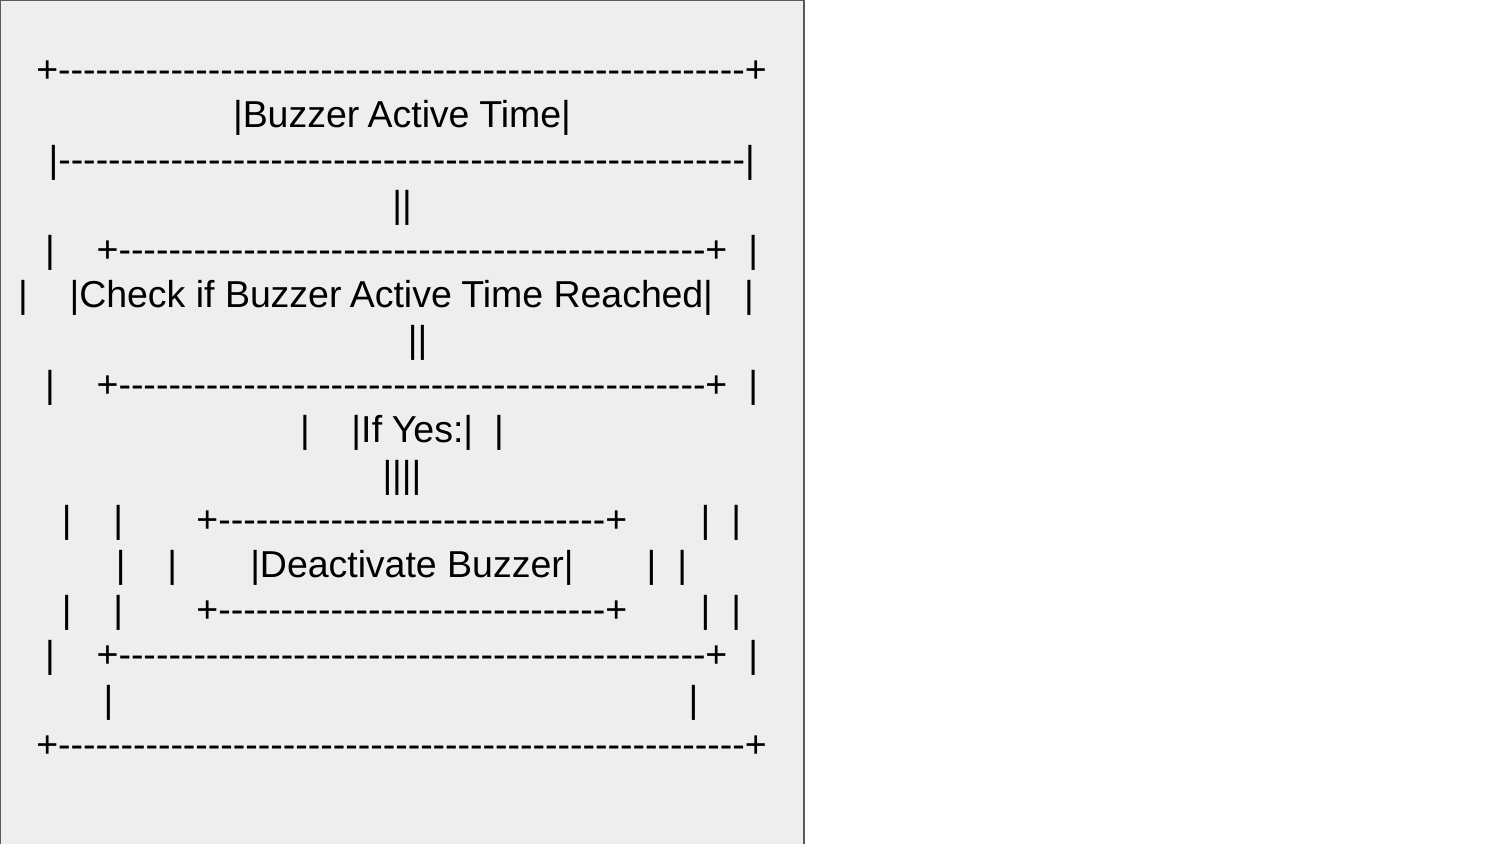

+-------------------------------------------------------+
|Buzzer Active Time|
|-------------------------------------------------------|
||
|    +-----------------------------------------------+  |
|    |Check if Buzzer Active Time Reached|   |       ||
|    +-----------------------------------------------+  |
|    |If Yes:|  |
||||
|    |       +-------------------------------+       |  |
|    |       |Deactivate Buzzer|       |  |
|    |       +-------------------------------+       |  |
|    +-----------------------------------------------+  |
|                                                       |
+-------------------------------------------------------+